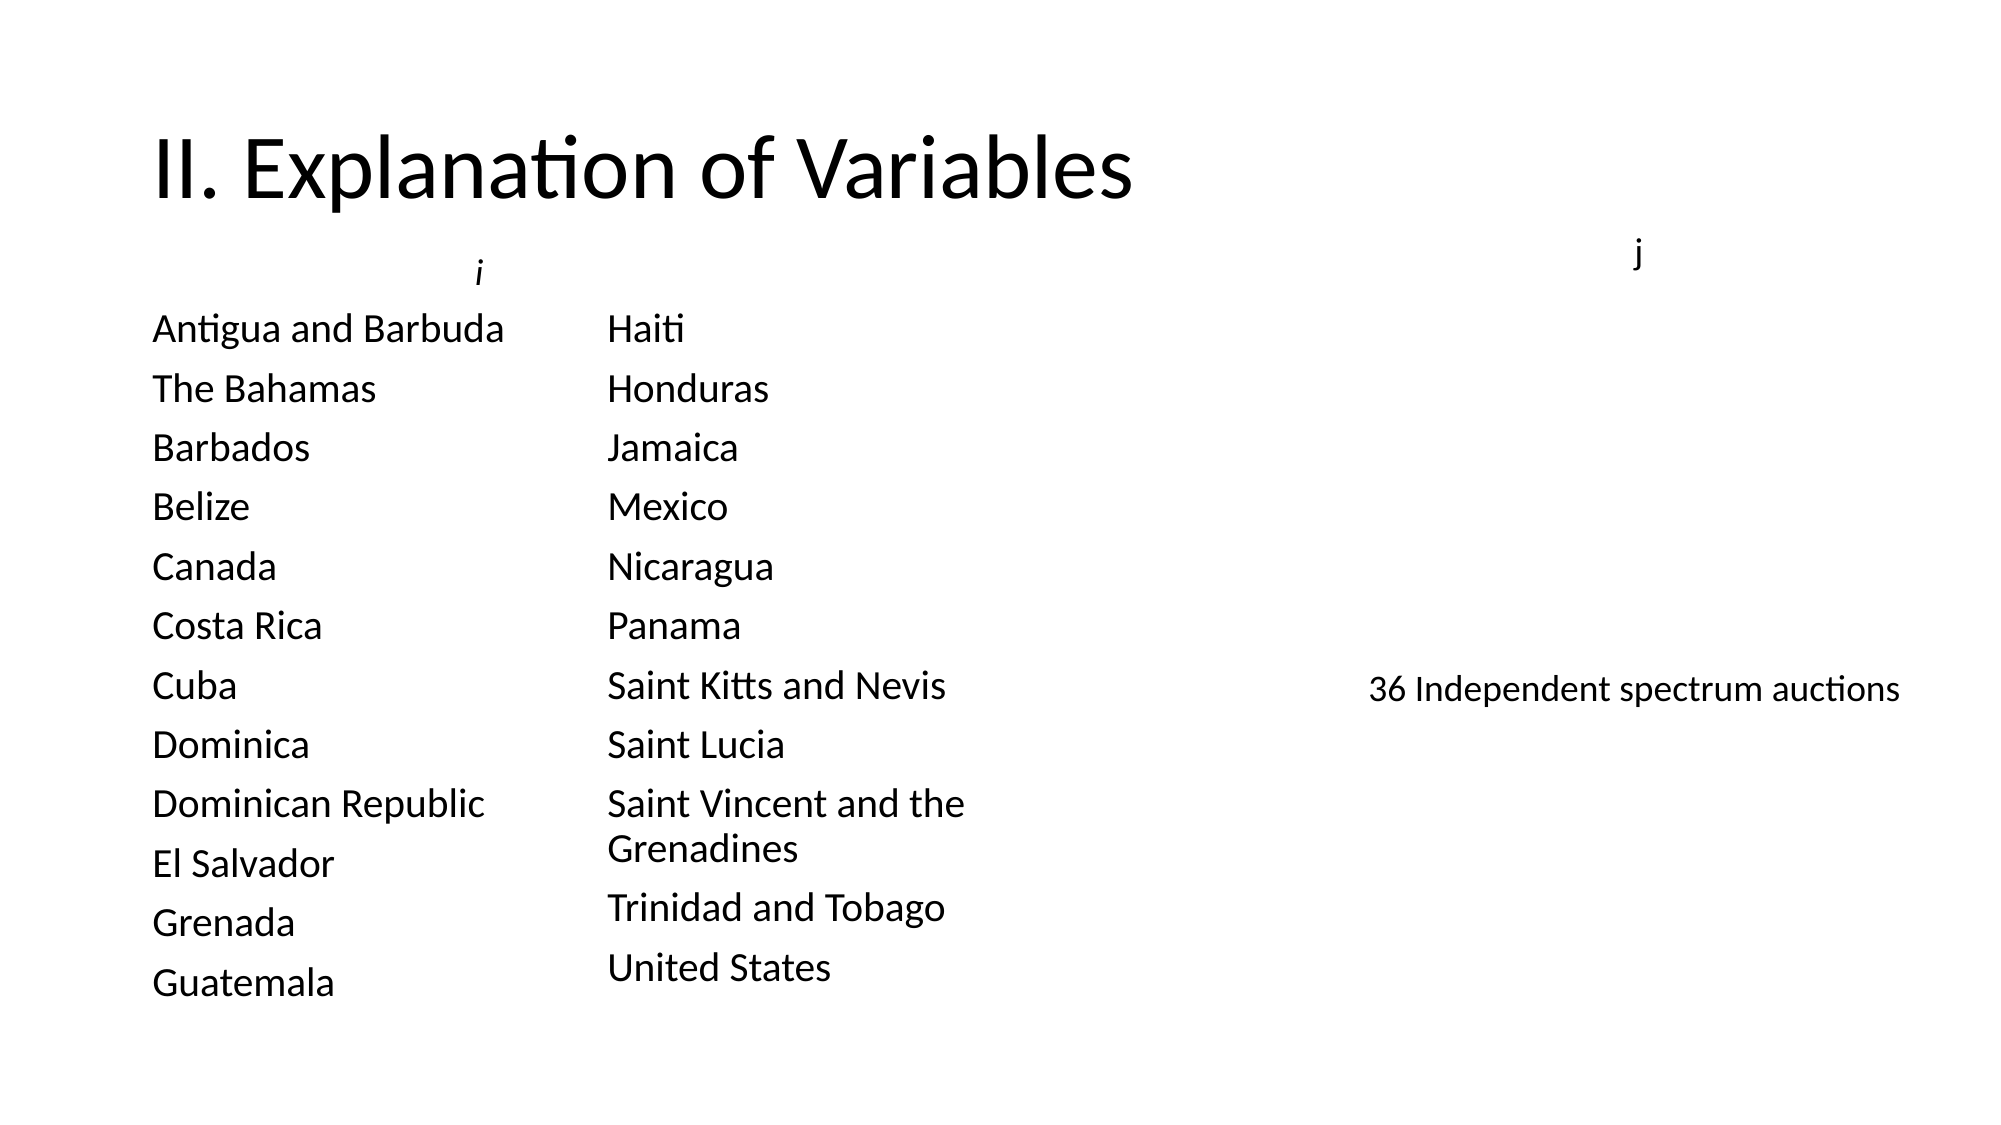

# II. Explanation of Variables
j
i
Antigua and Barbuda
The Bahamas
Barbados
Belize
Canada
Costa Rica
Cuba
Dominica
Dominican Republic
El Salvador
Grenada
Guatemala
Haiti
Honduras
Jamaica
Mexico
Nicaragua
Panama
Saint Kitts and Nevis
Saint Lucia
Saint Vincent and the Grenadines
Trinidad and Tobago
United States
36 Independent spectrum auctions